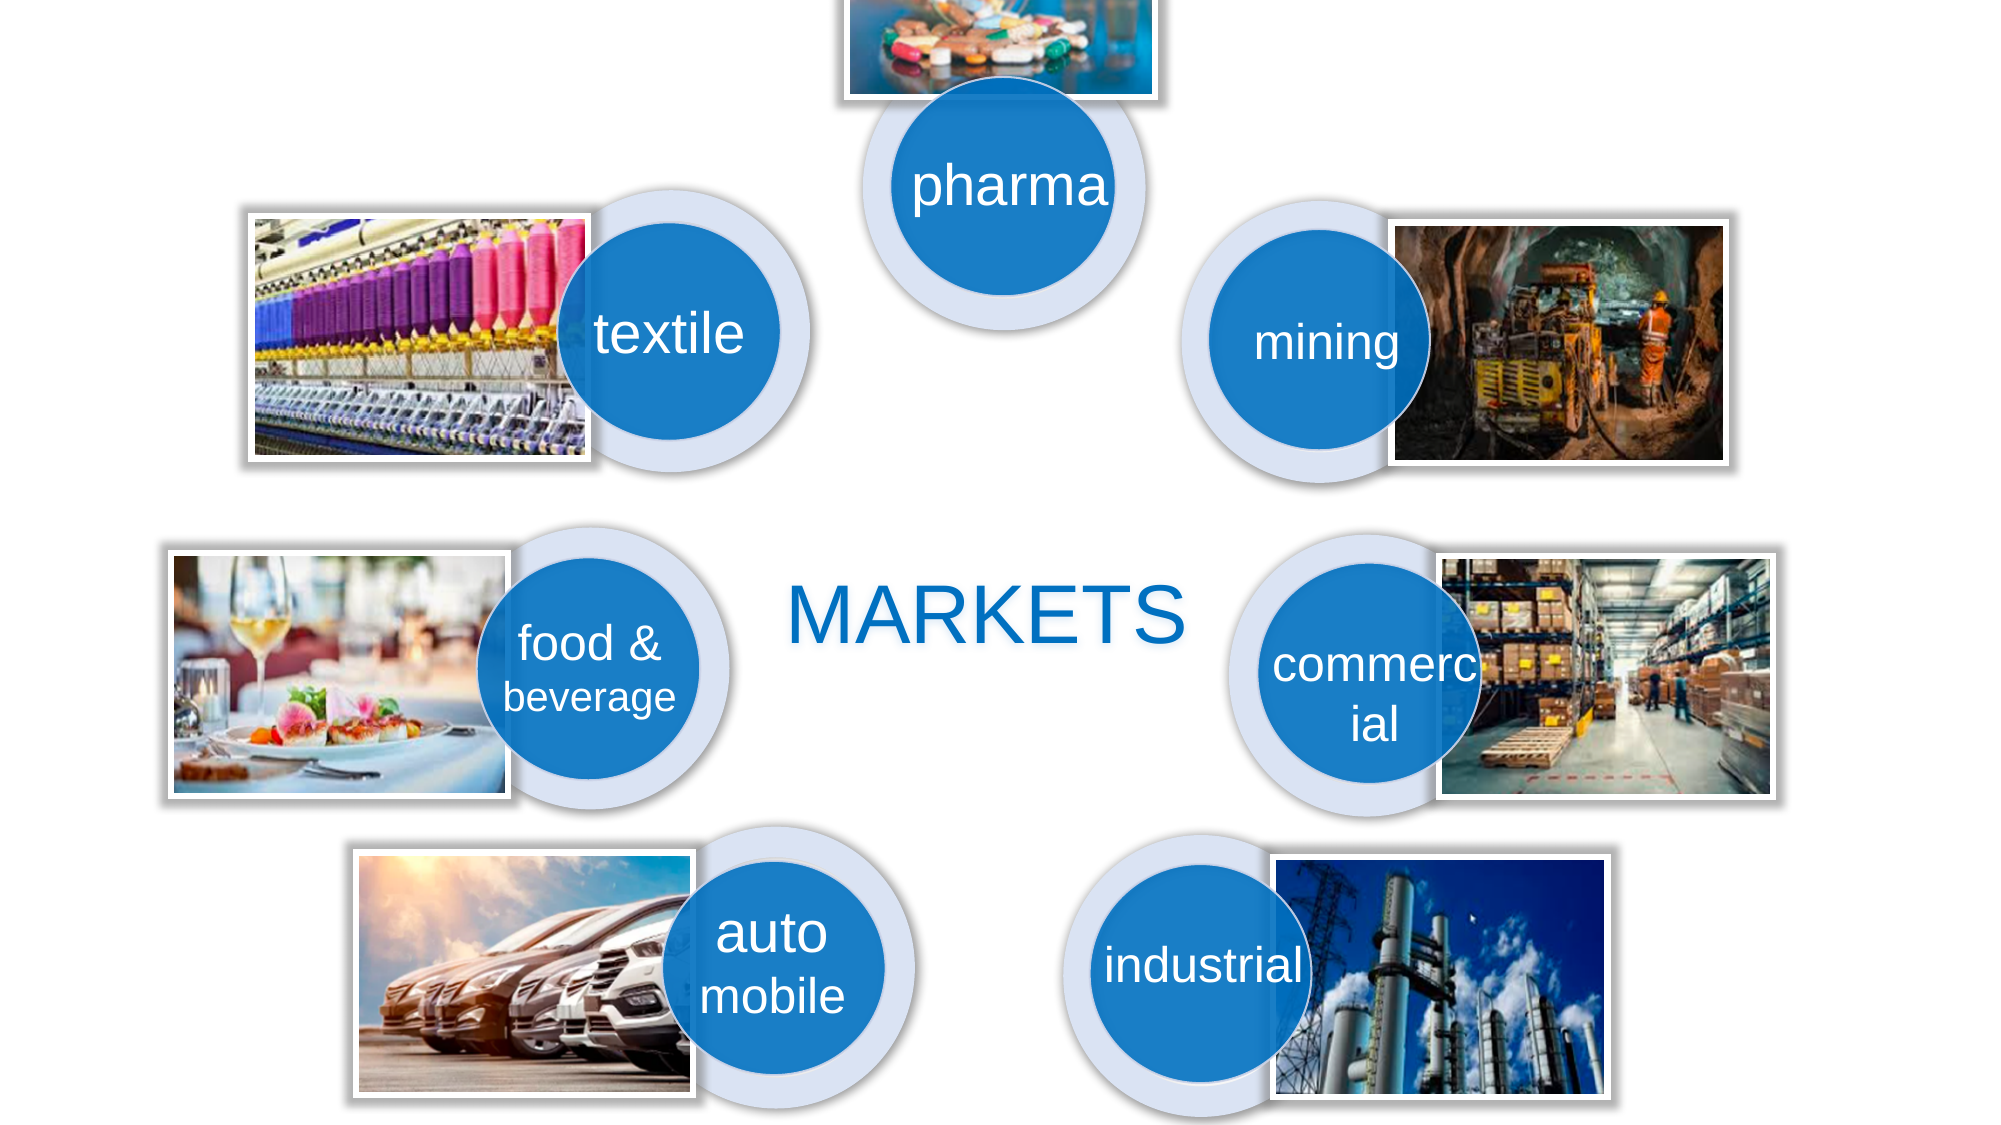

pharma

textile
mining

MARKETS
food & beverage
commercial

auto
mobile
industrial